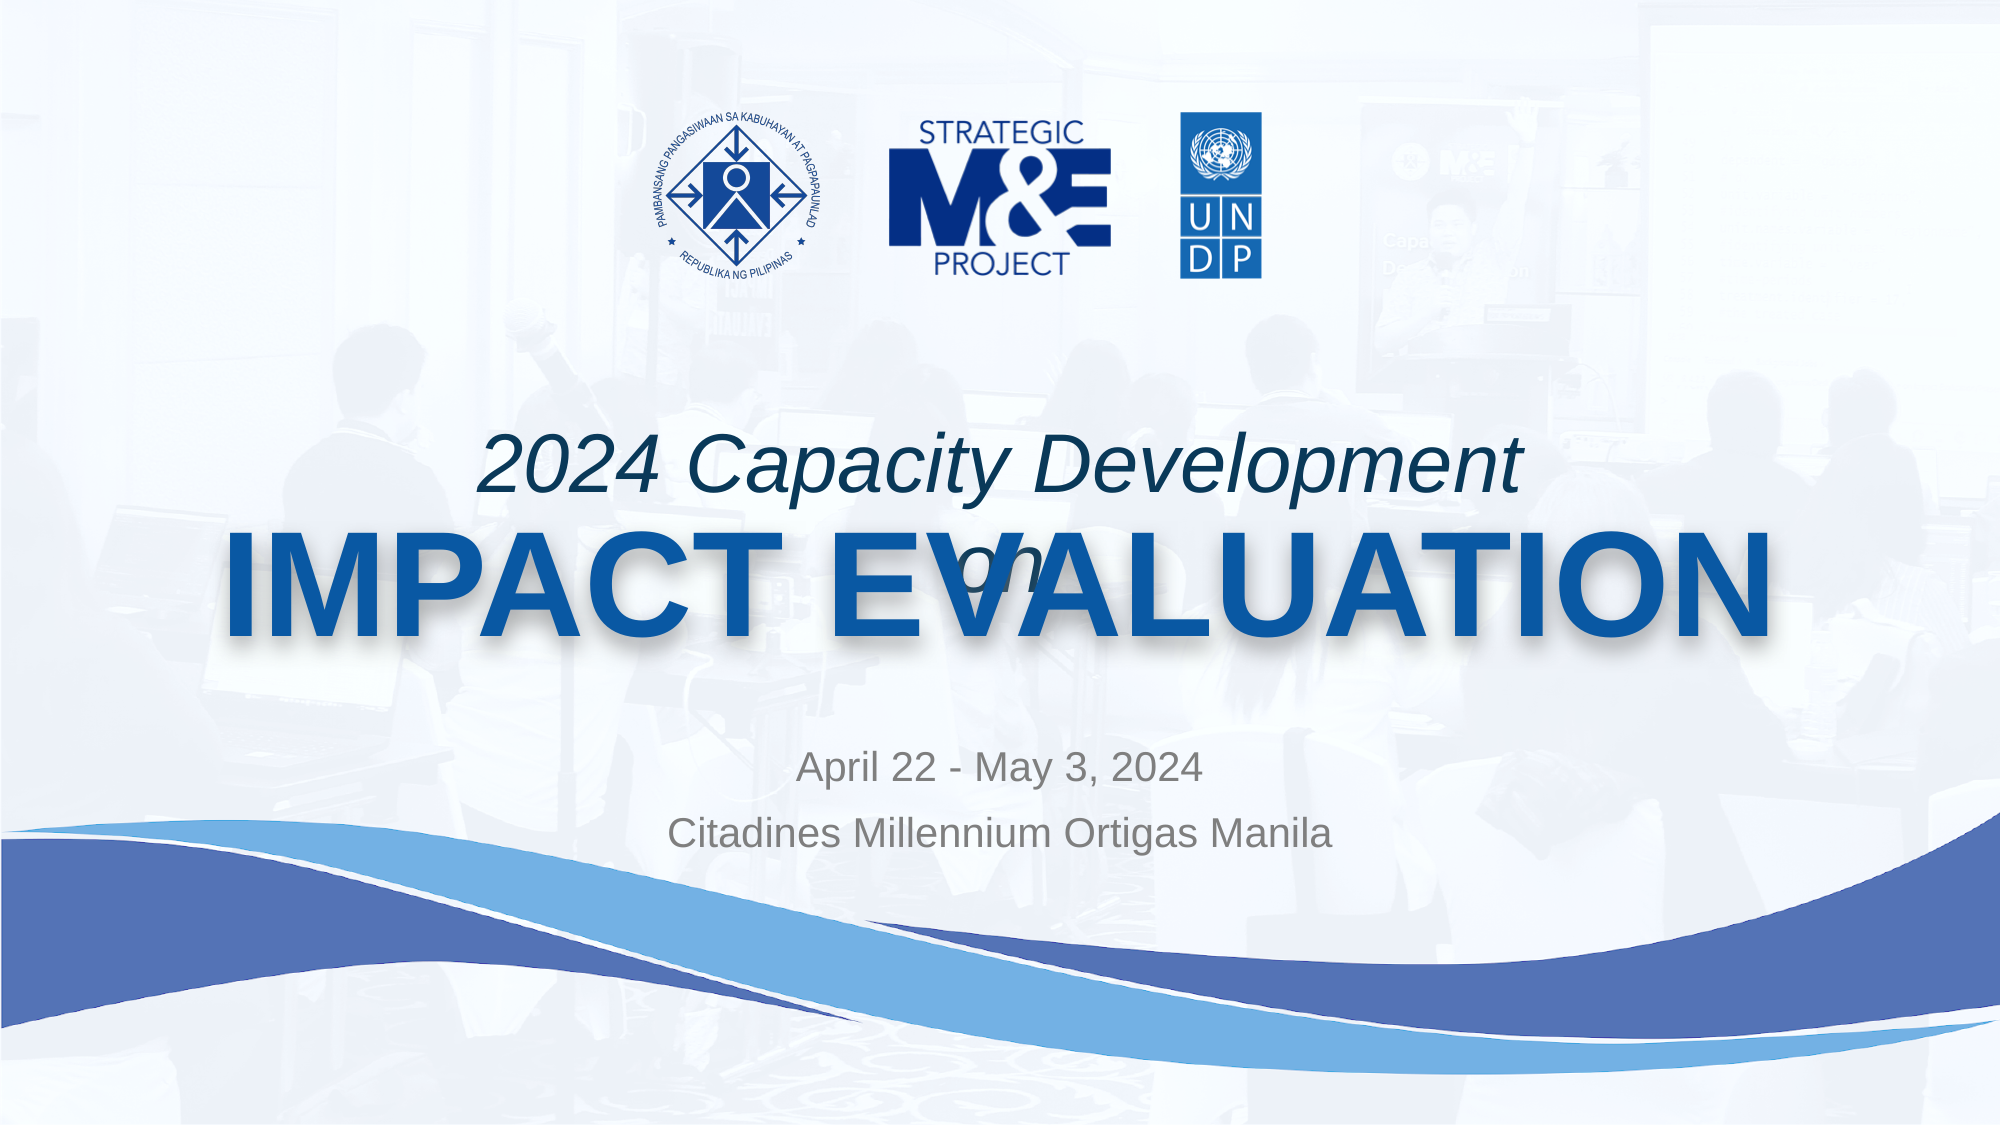

April 22 - May 3, 2024
Citadines Millennium Ortigas Manila